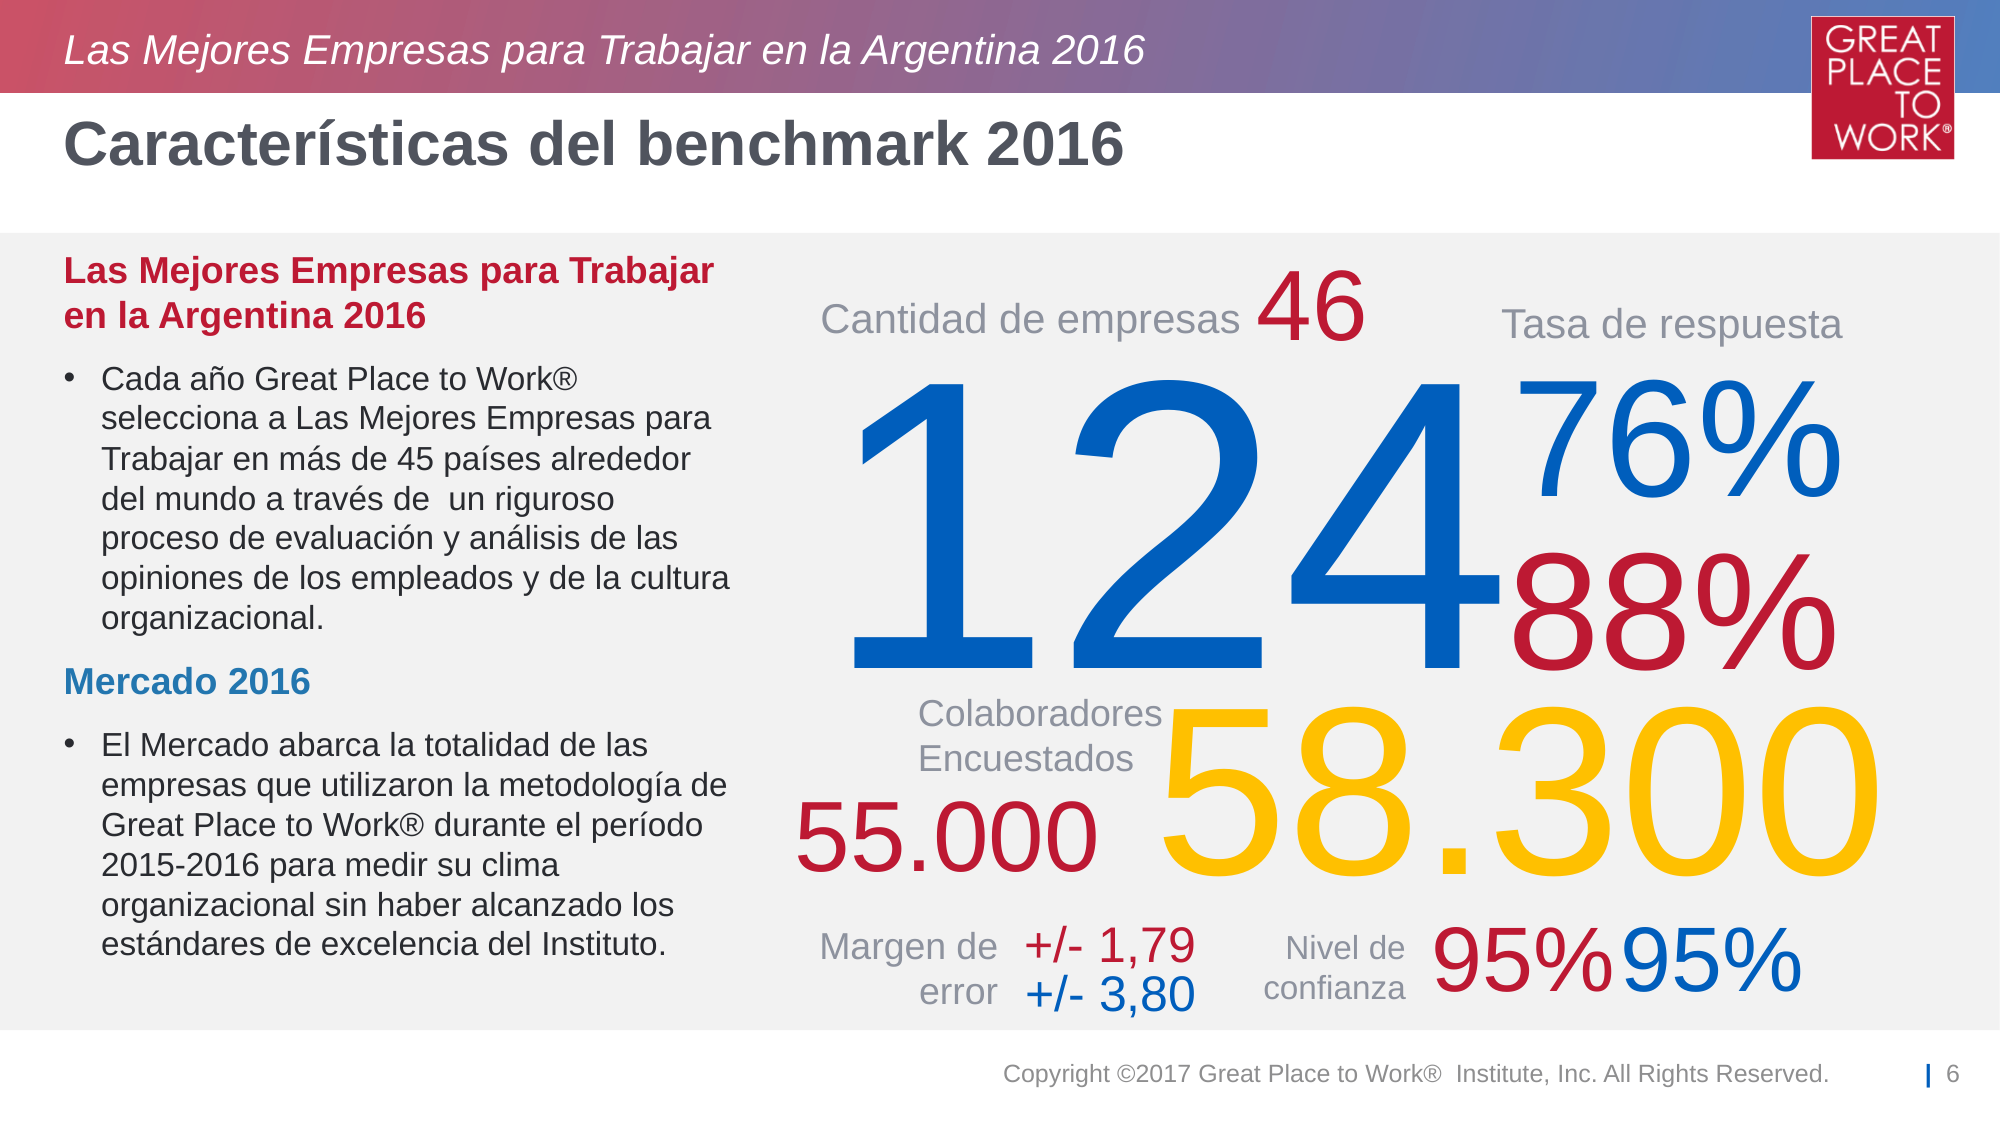

Las Mejores Empresas para Trabajar en la Argentina 2016
# Características del benchmark 2016

46
Las Mejores Empresas para Trabajar en la Argentina 2016
Cada año Great Place to Work® selecciona a Las Mejores Empresas para Trabajar en más de 45 países alrededor del mundo a través de  un riguroso proceso de evaluación y análisis de las opiniones de los empleados y de la cultura organizacional.
Mercado 2016
El Mercado abarca la totalidad de las empresas que utilizaron la metodología de Great Place to Work® durante el período 2015-2016 para medir su clima organizacional sin haber alcanzado los estándares de excelencia del Instituto.

124
Cantidad de empresas
Tasa de respuesta
76%
88%
58.300
Colaboradores Encuestados
55.000
95%
95%
+/- 1,79
Margen de error
Nivel de confianza
+/- 3,80
Copyright ©2017 Great Place to Work®  Institute, Inc. All Rights Reserved.
|  6